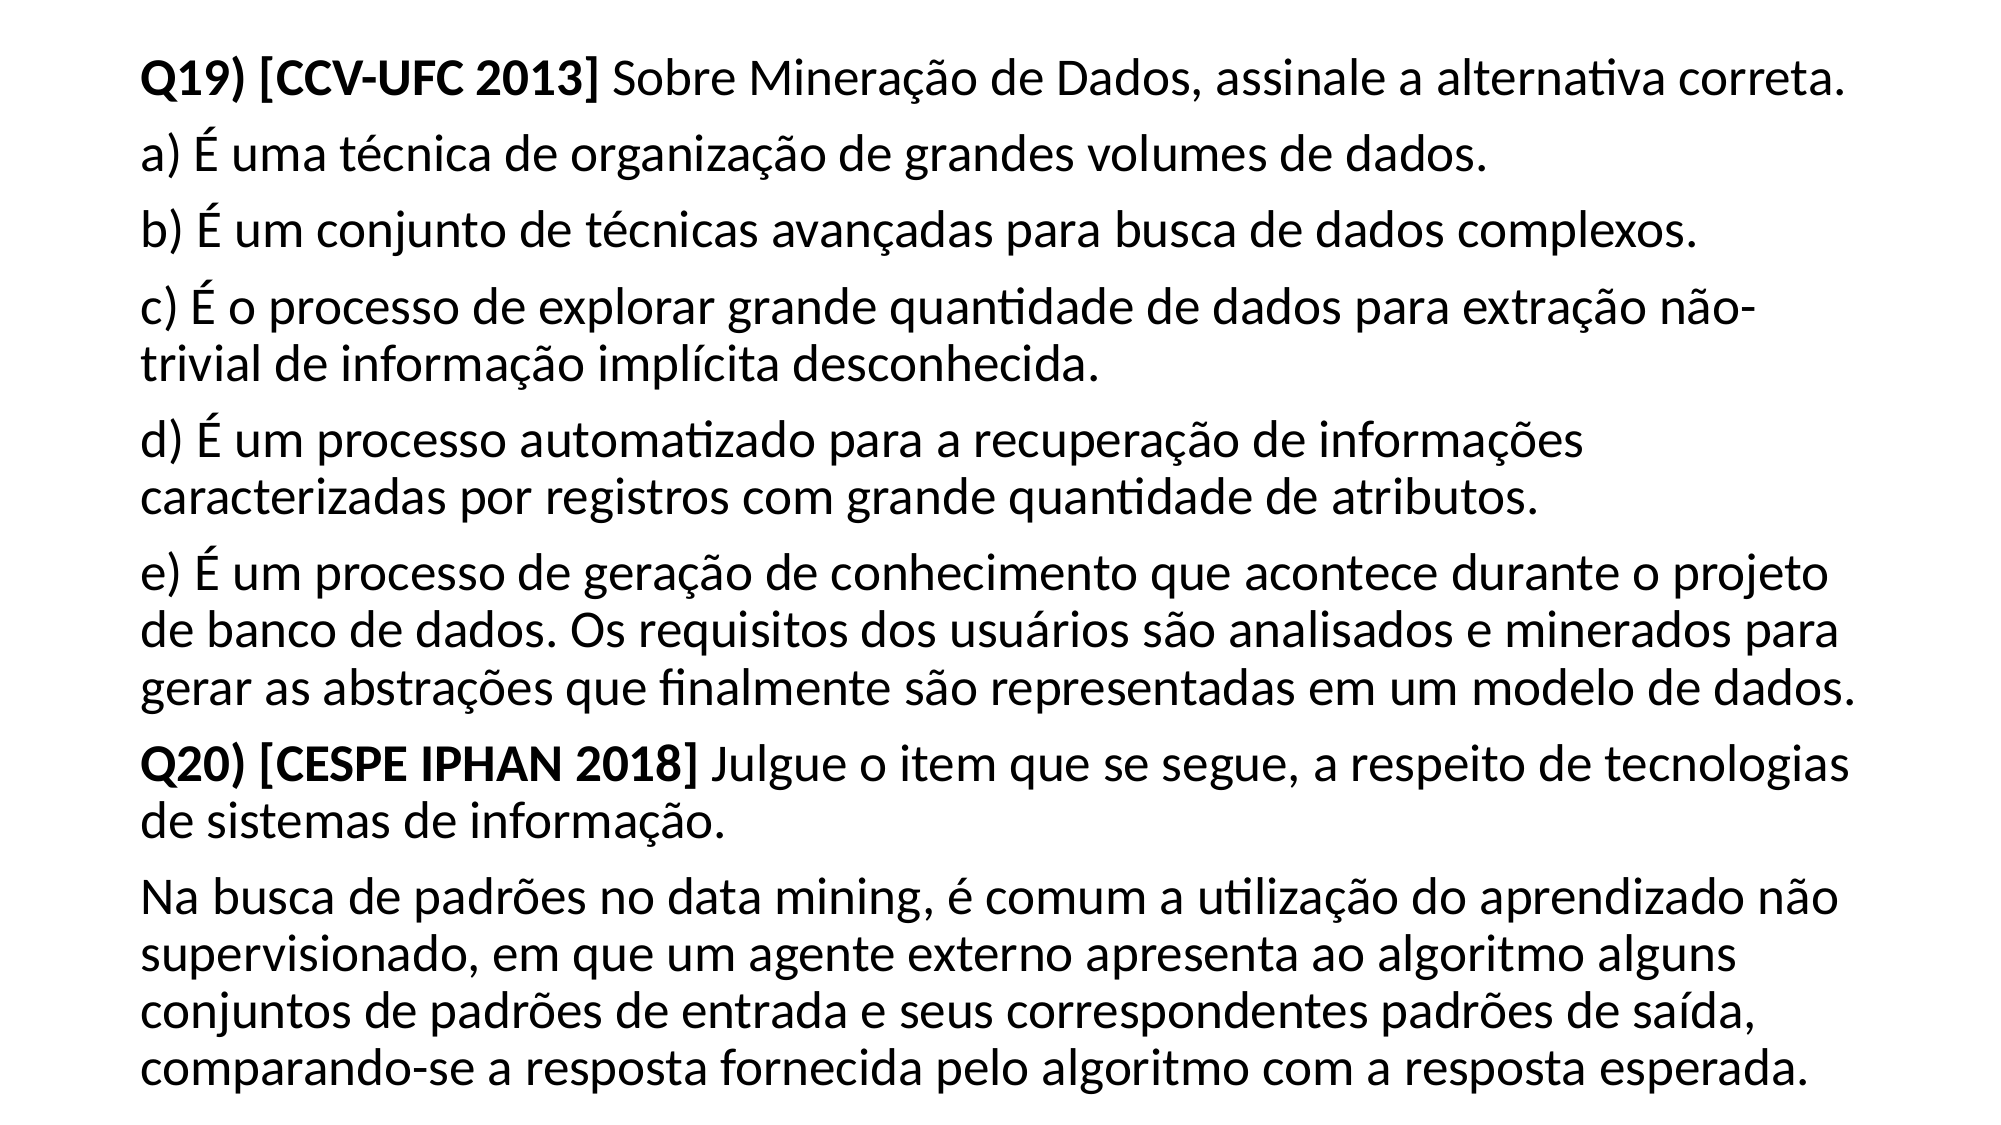

Q19) [CCV-UFC 2013] Sobre Mineração de Dados, assinale a alternativa correta.
a) É uma técnica de organização de grandes volumes de dados.
b) É um conjunto de técnicas avançadas para busca de dados complexos.
c) É o processo de explorar grande quantidade de dados para extração não-trivial de informação implícita desconhecida.
d) É um processo automatizado para a recuperação de informações caracterizadas por registros com grande quantidade de atributos.
e) É um processo de geração de conhecimento que acontece durante o projeto de banco de dados. Os requisitos dos usuários são analisados e minerados para gerar as abstrações que finalmente são representadas em um modelo de dados.
Q20) [CESPE IPHAN 2018] Julgue o item que se segue, a respeito de tecnologias de sistemas de informação.
Na busca de padrões no data mining, é comum a utilização do aprendizado não supervisionado, em que um agente externo apresenta ao algoritmo alguns conjuntos de padrões de entrada e seus correspondentes padrões de saída, comparando-se a resposta fornecida pelo algoritmo com a resposta esperada.